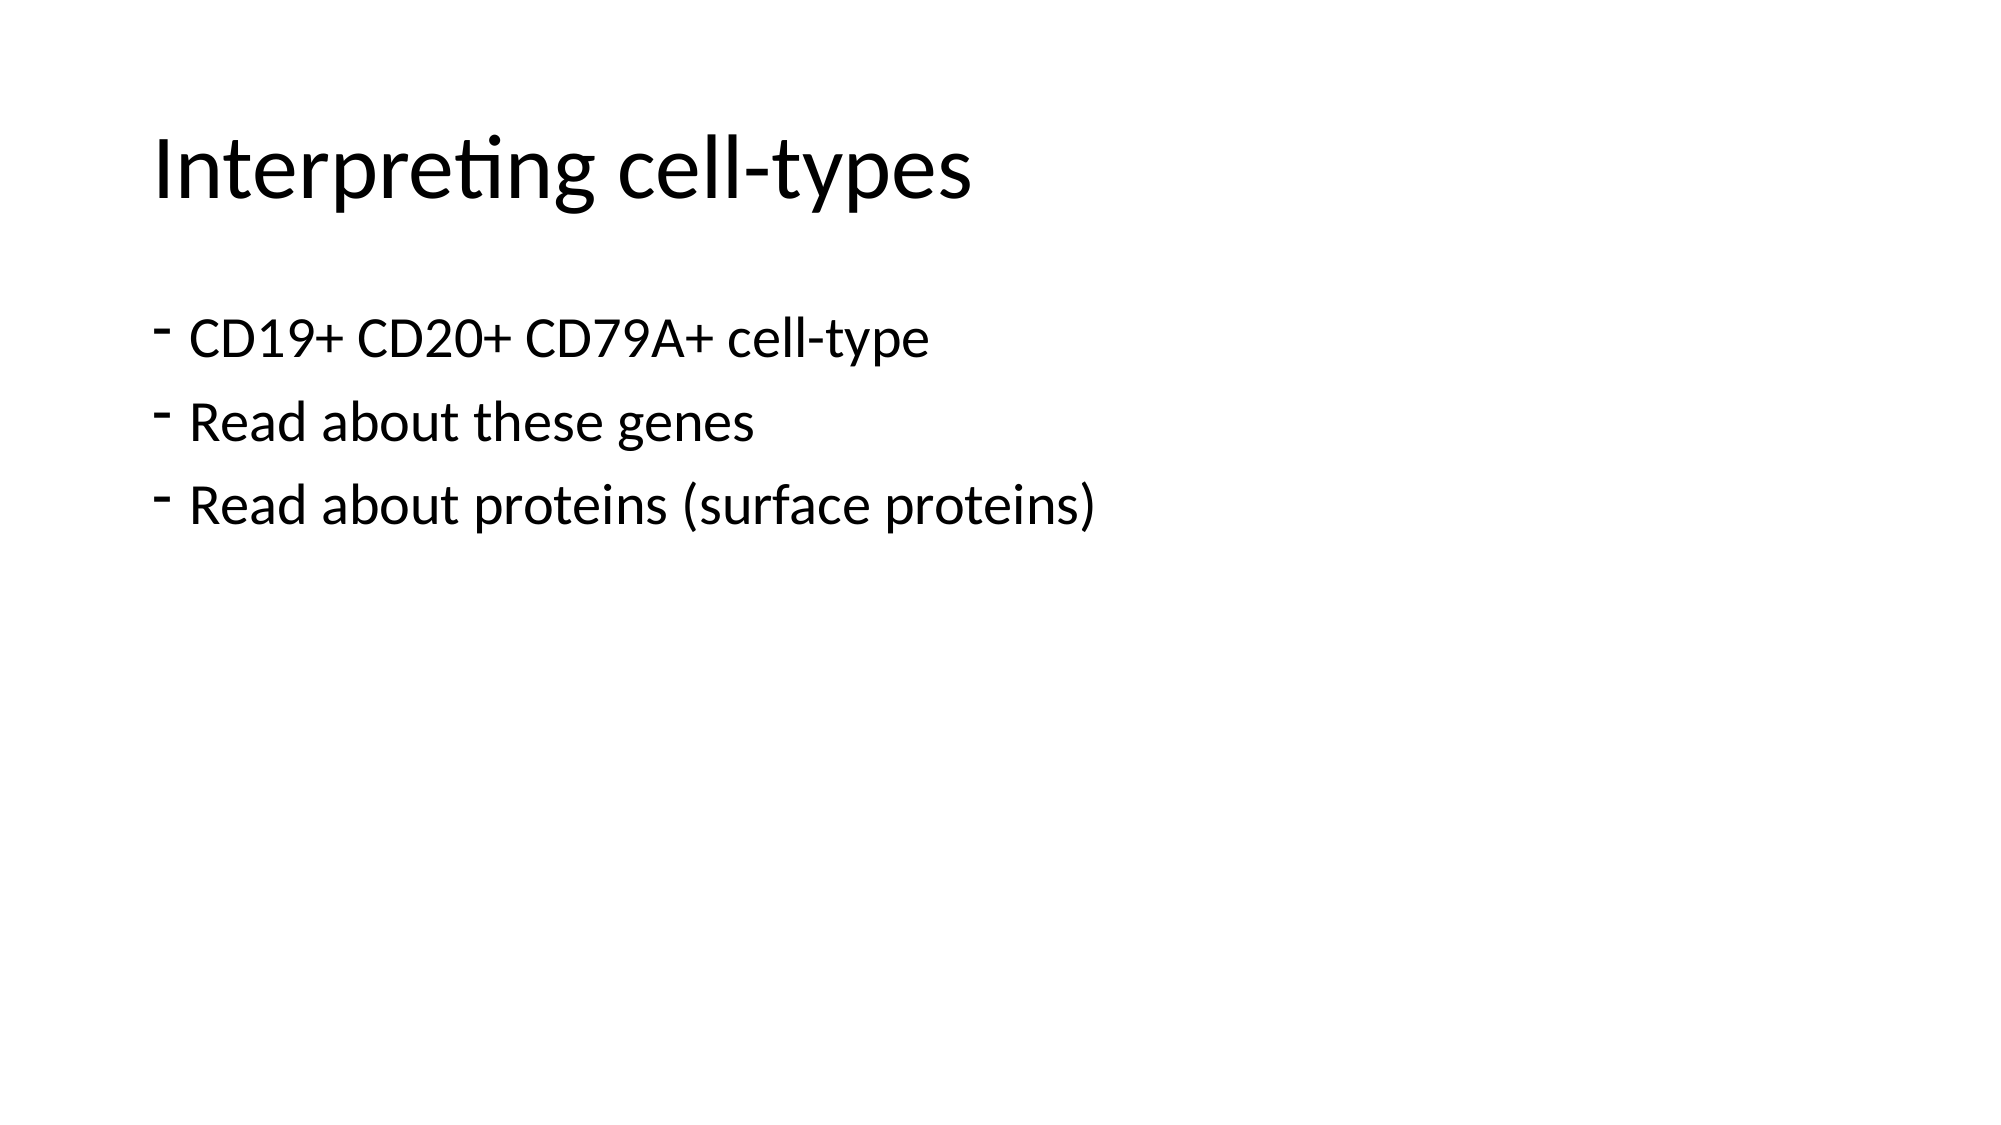

# Interpreting cell-types
CD19+ CD20+ CD79A+ cell-type
Read about these genes
Read about proteins (surface proteins)